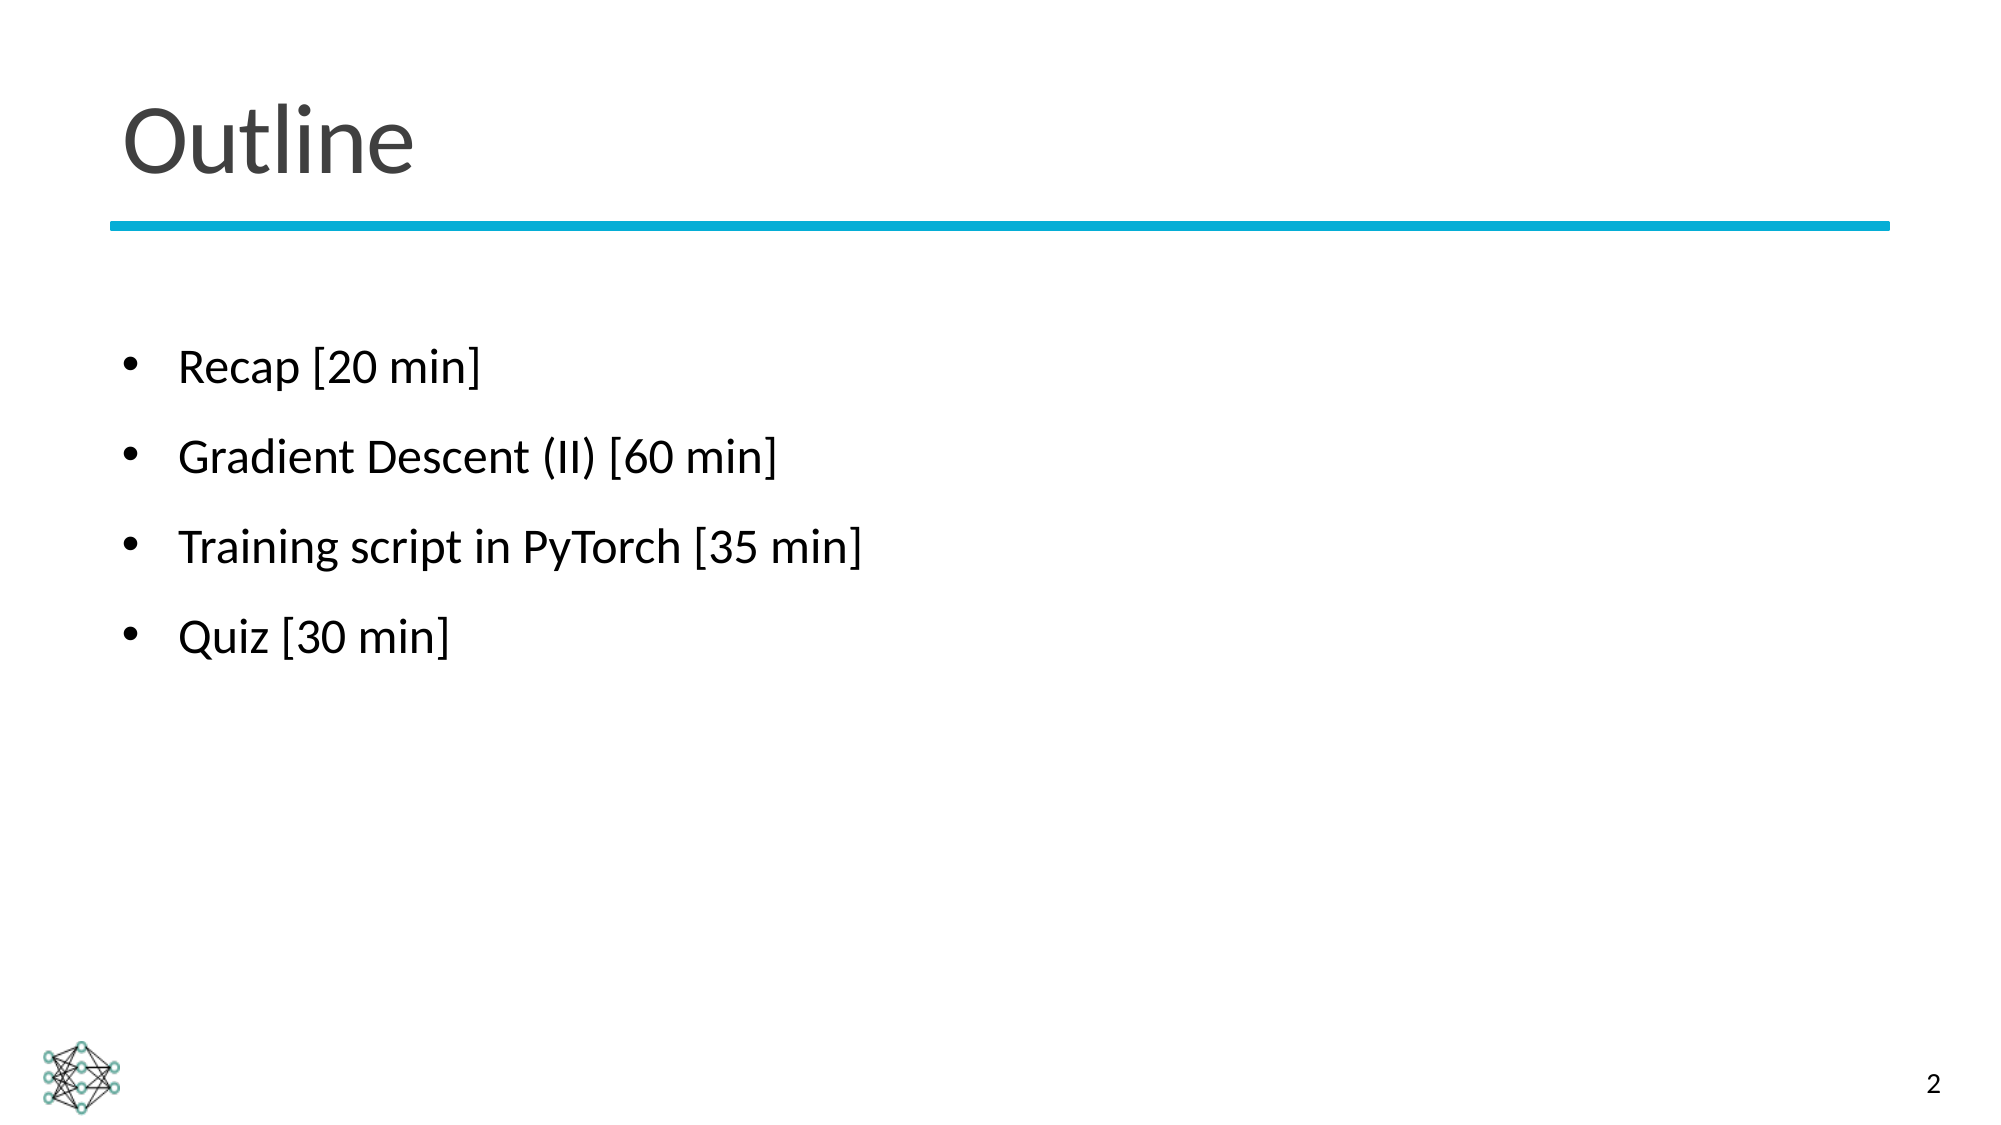

# Outline
Recap [20 min]
Gradient Descent (II) [60 min]
Training script in PyTorch [35 min]
Quiz [30 min]
2